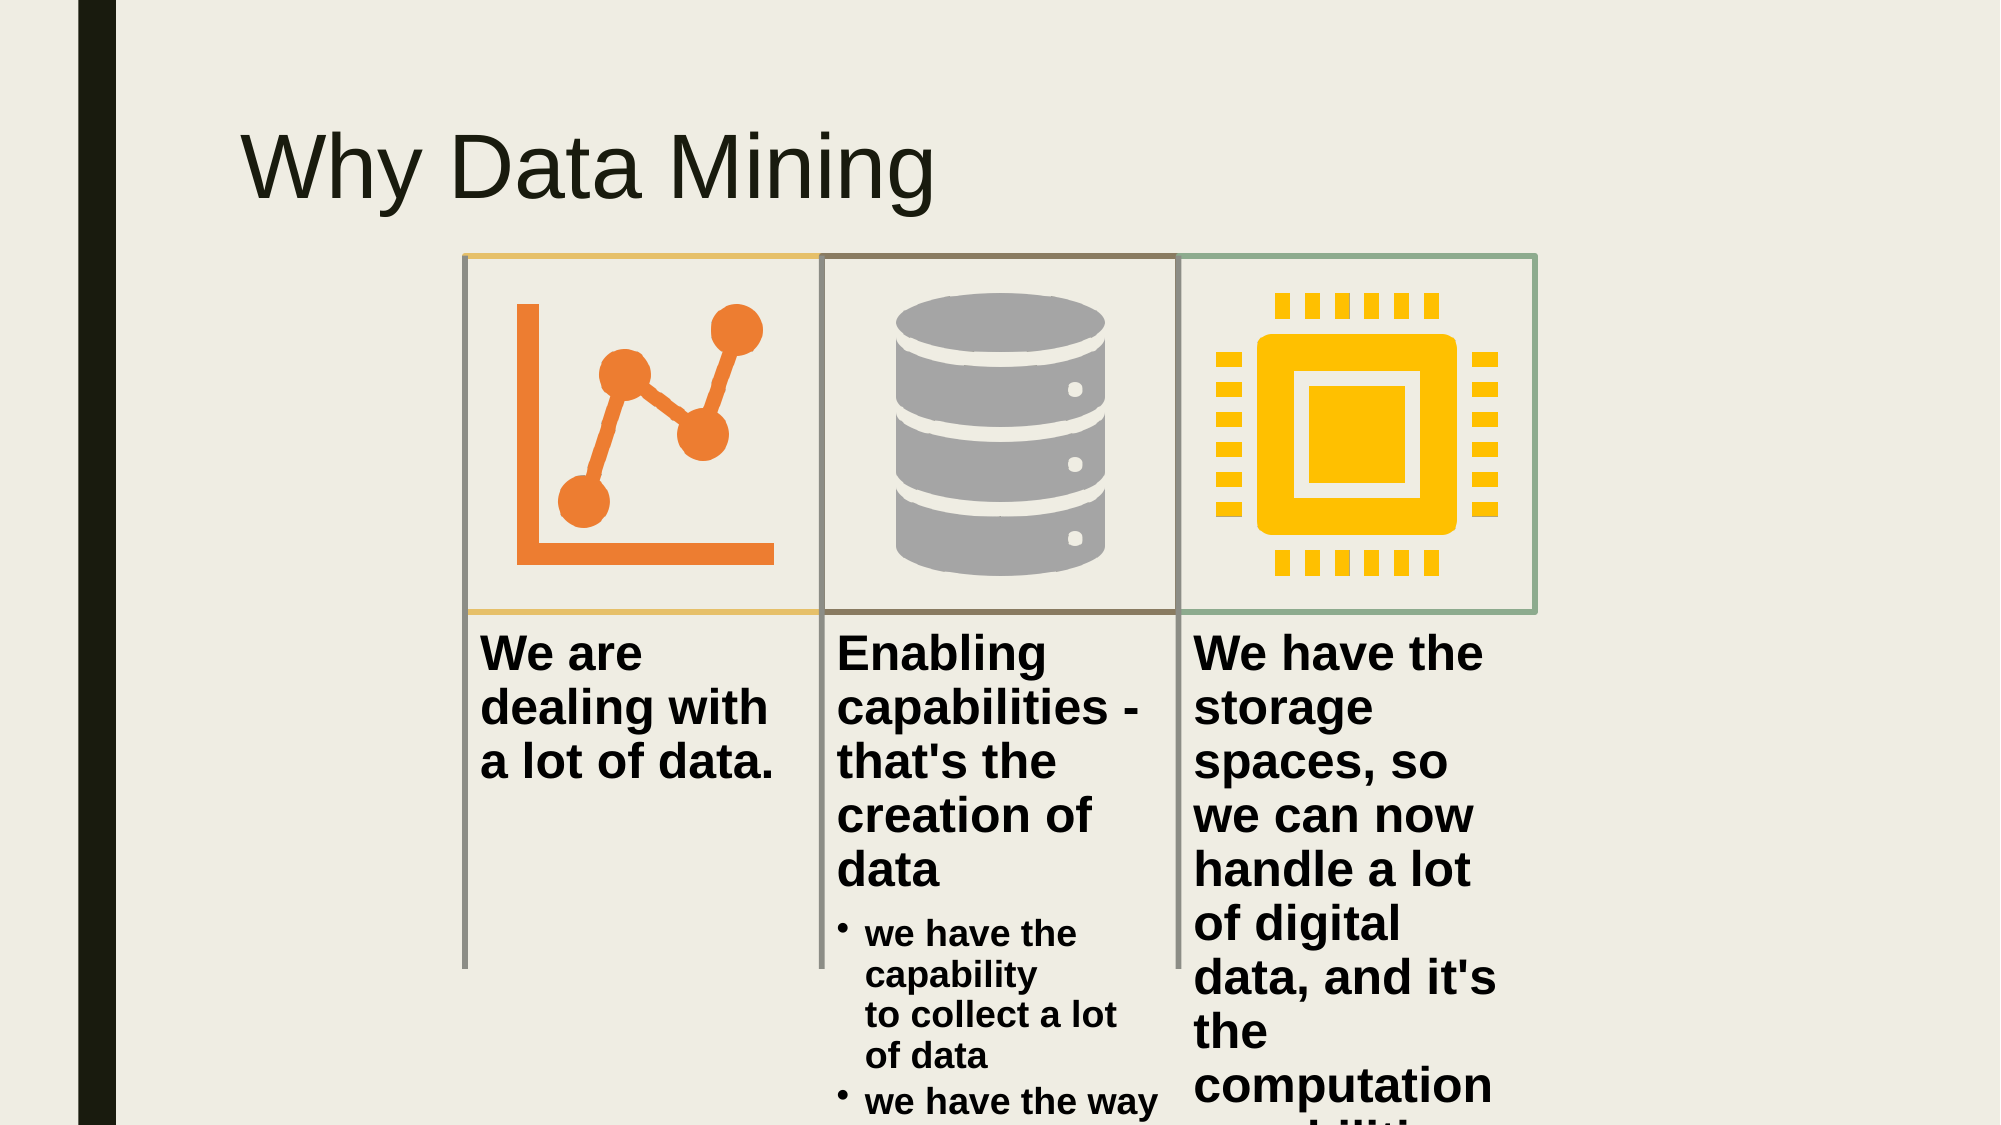

# Why Data Mining
We are dealing with a lot of data.
Enabling capabilities -that's the creation of data
we have the capability to collect a lot of data
we have the way to transmit them so it's easy for us to share or access the different types of data.
We have the storage spaces, so we can now handle a lot of digital data, and it's the computation capabilities